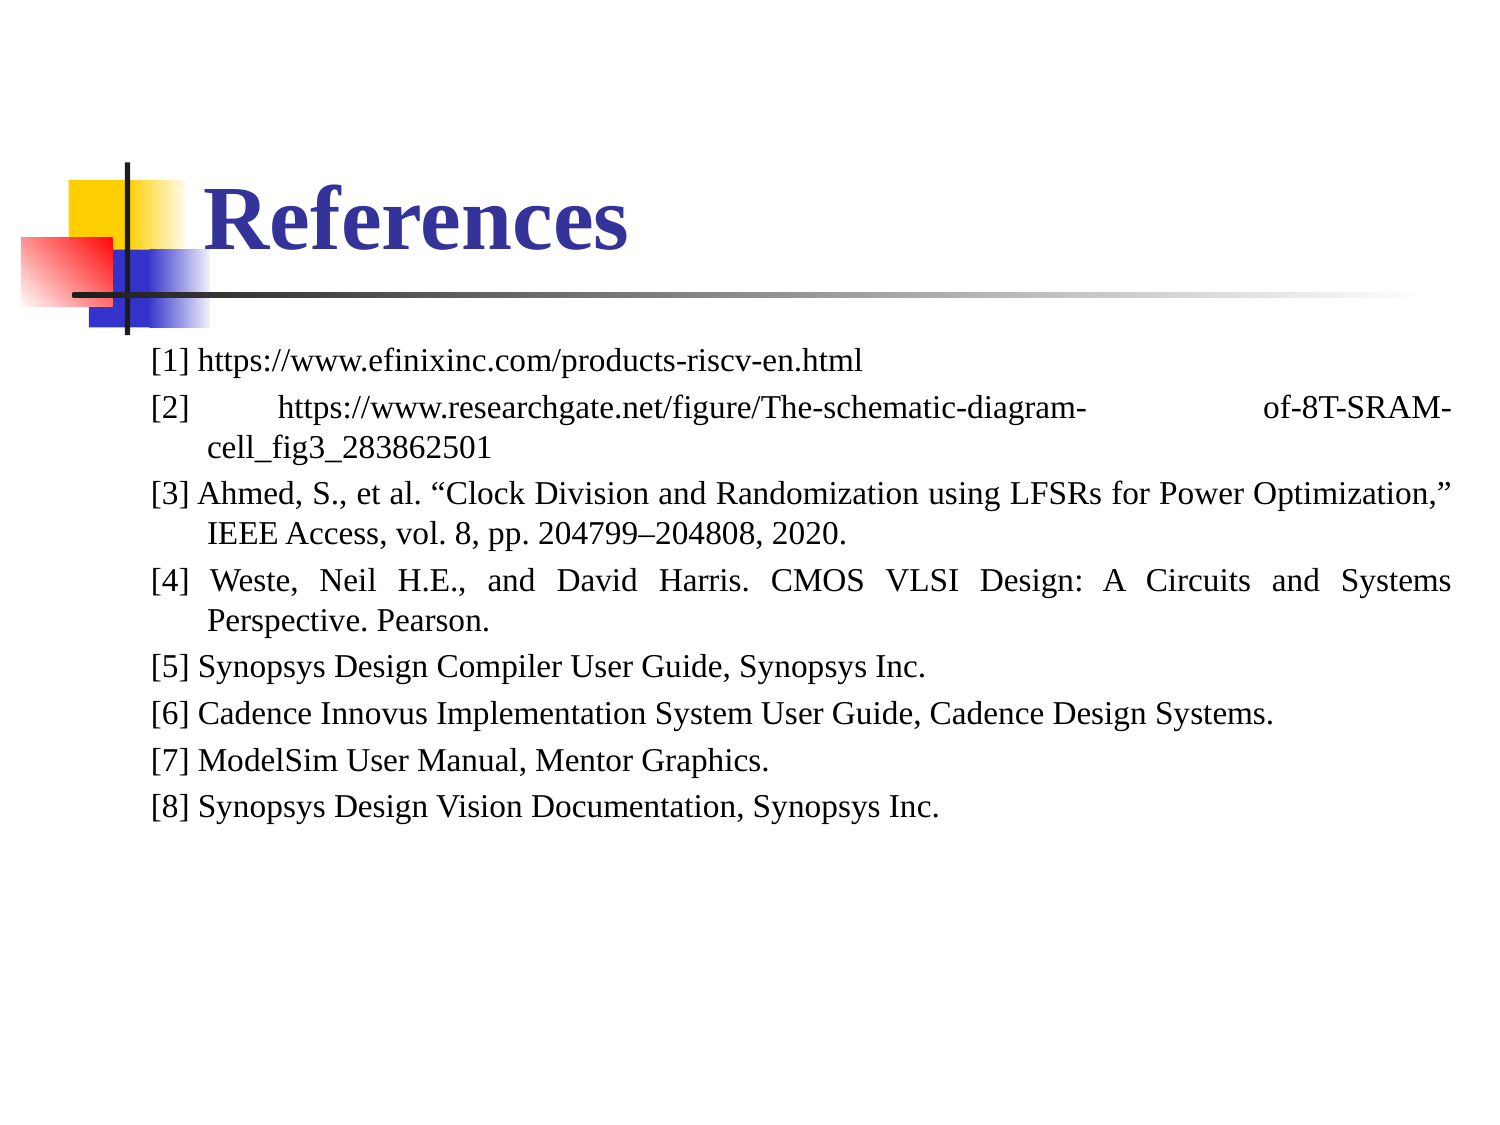

# References
[1] https://www.efinixinc.com/products-riscv-en.html
[2] https://www.researchgate.net/figure/The-schematic-diagram-  of-8T-SRAM-cell_fig3_283862501
[3] Ahmed, S., et al. “Clock Division and Randomization using LFSRs for Power Optimization,” IEEE Access, vol. 8, pp. 204799–204808, 2020.
[4] Weste, Neil H.E., and David Harris. CMOS VLSI Design: A Circuits and Systems Perspective. Pearson.
[5] Synopsys Design Compiler User Guide, Synopsys Inc.
[6] Cadence Innovus Implementation System User Guide, Cadence Design Systems.
[7] ModelSim User Manual, Mentor Graphics.
[8] Synopsys Design Vision Documentation, Synopsys Inc.
22